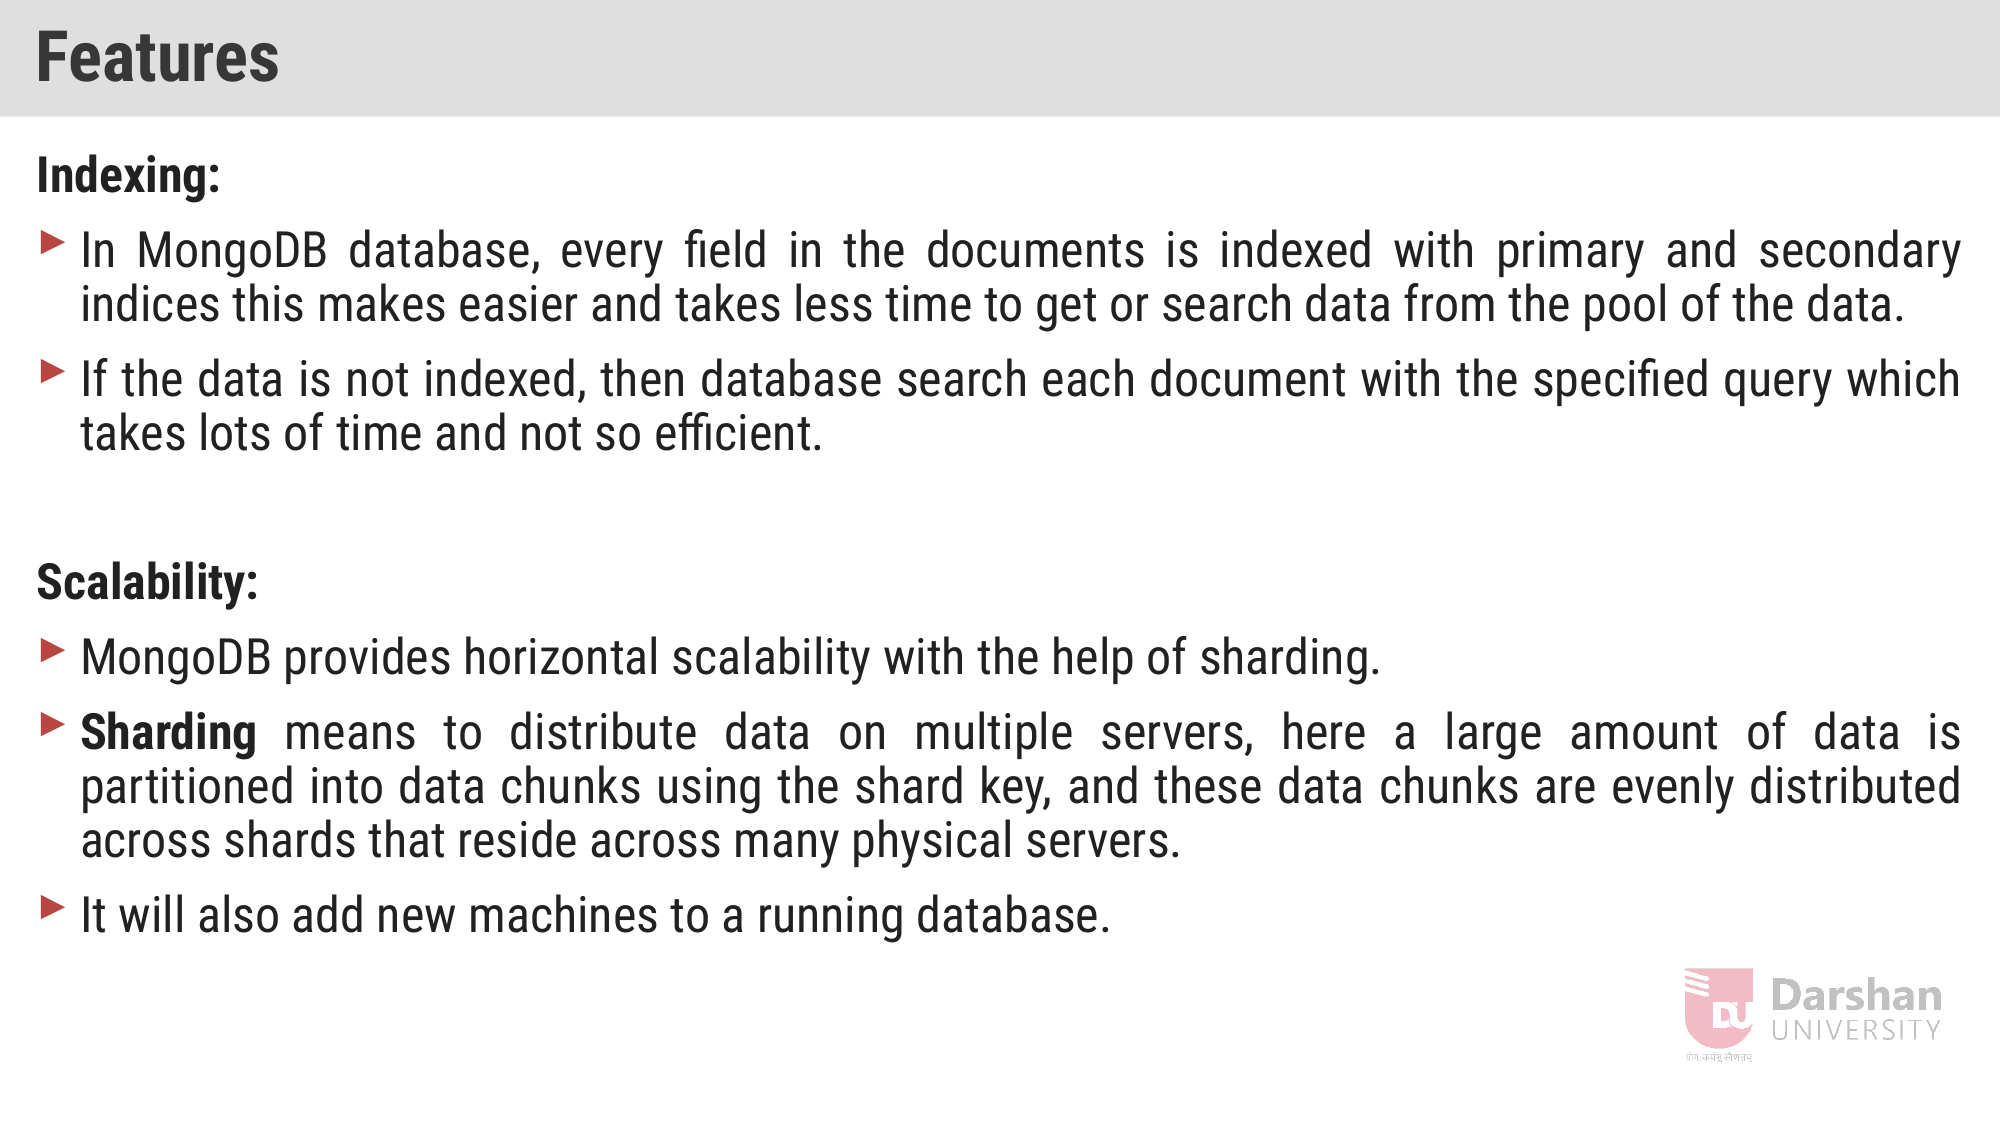

# Features
Indexing:
In MongoDB database, every field in the documents is indexed with primary and secondary indices this makes easier and takes less time to get or search data from the pool of the data.
If the data is not indexed, then database search each document with the specified query which takes lots of time and not so efficient.

Scalability:
MongoDB provides horizontal scalability with the help of sharding.
Sharding means to distribute data on multiple servers, here a large amount of data is partitioned into data chunks using the shard key, and these data chunks are evenly distributed across shards that reside across many physical servers.
It will also add new machines to a running database.